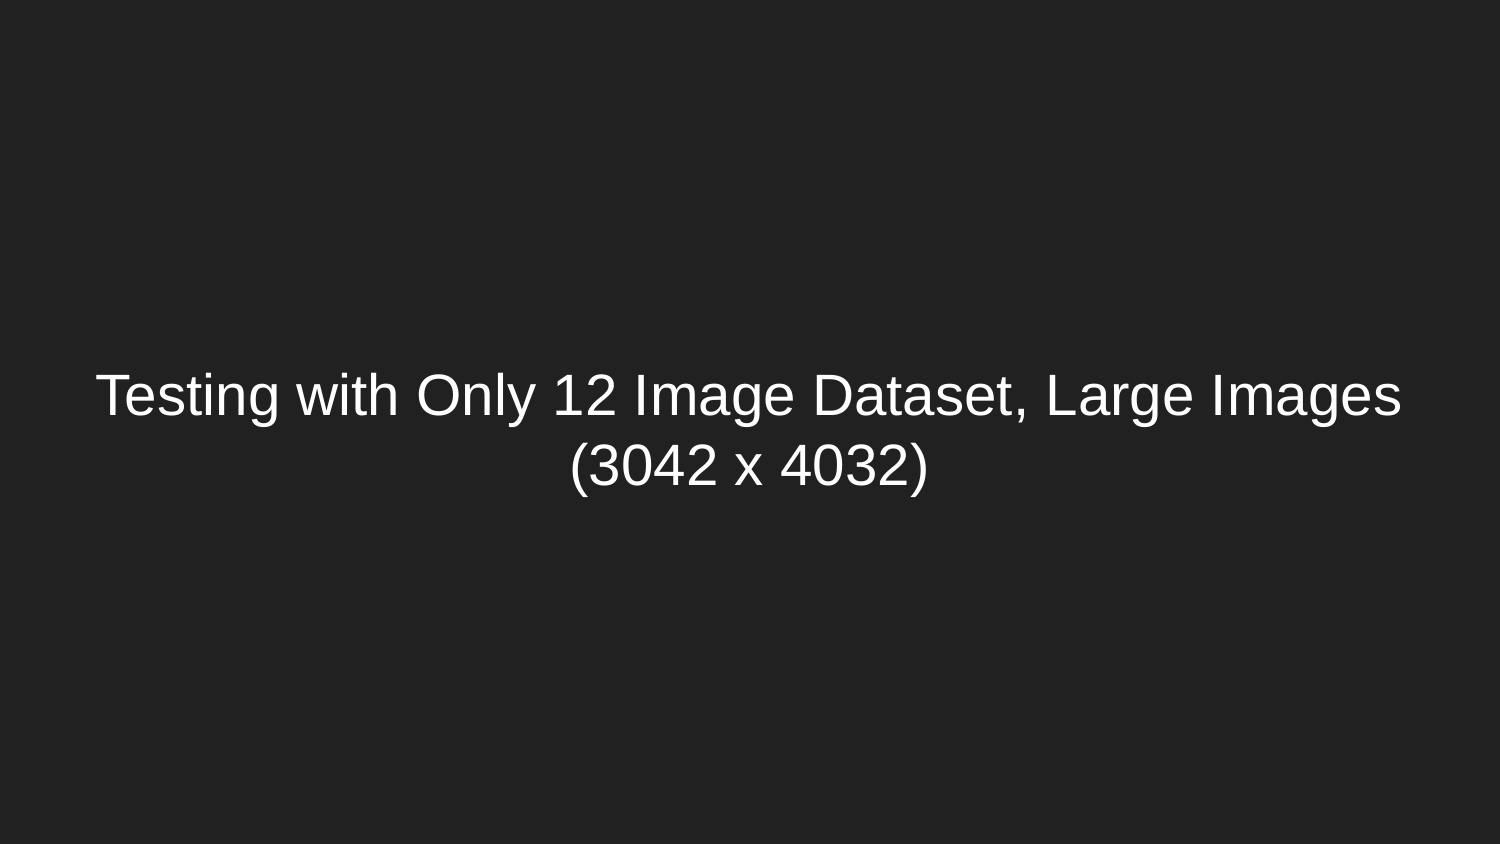

# Testing with Only 12 Image Dataset, Large Images (3042 x 4032)